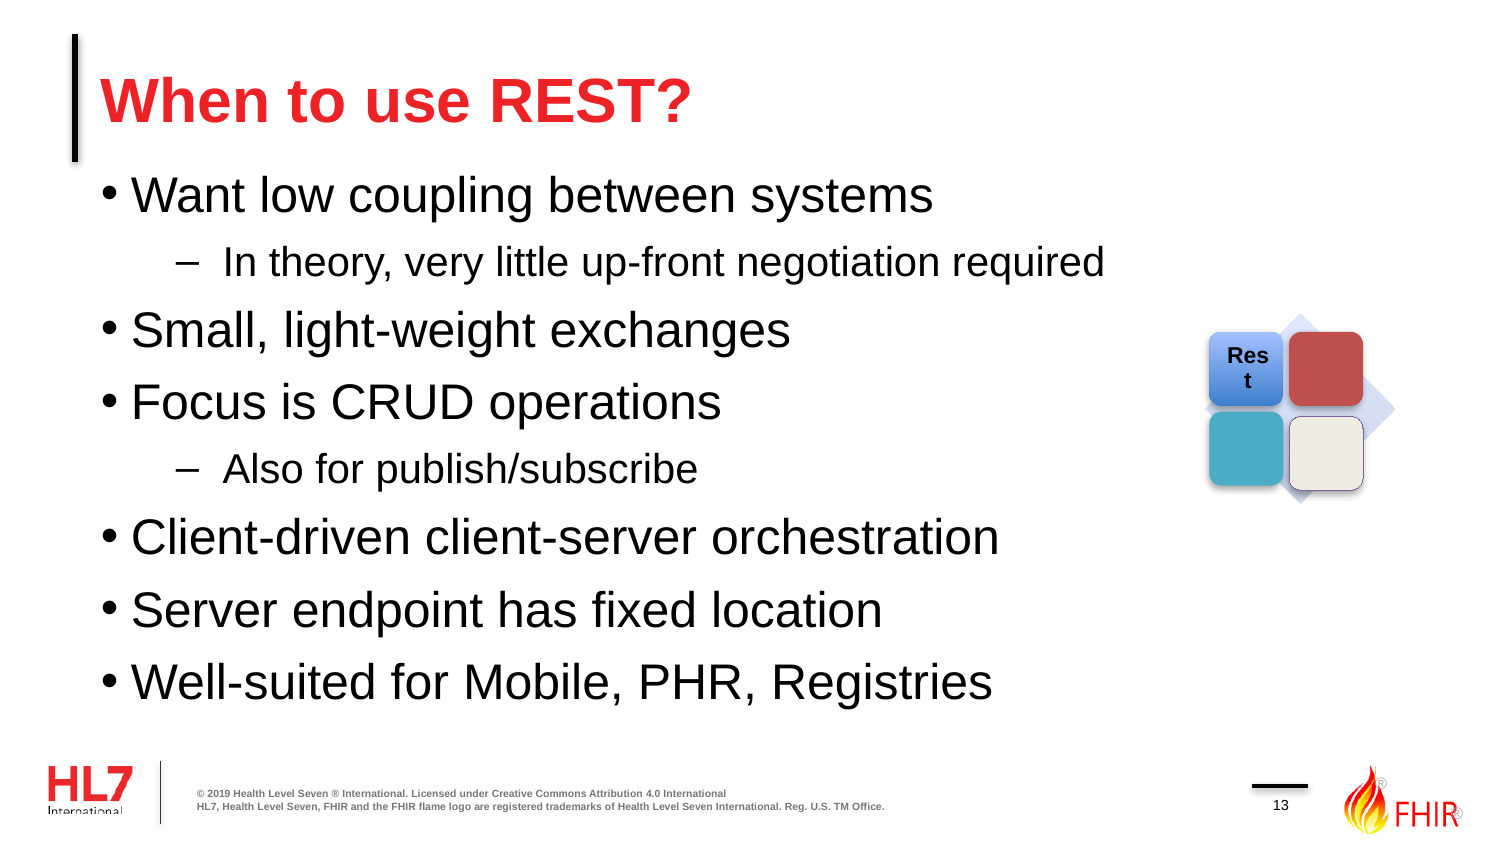

# When to use REST?
Want low coupling between systems
In theory, very little up-front negotiation required
Small, light-weight exchanges
Focus is CRUD operations
Also for publish/subscribe
Client-driven client-server orchestration
Server endpoint has fixed location
Well-suited for Mobile, PHR, Registries
Rest

© 2019 Health Level Seven ® International. Licensed under Creative Commons Attribution 4.0 International
HL7, Health Level Seven, FHIR and the FHIR flame logo are registered trademarks of Health Level Seven International. Reg. U.S. TM Office.
13